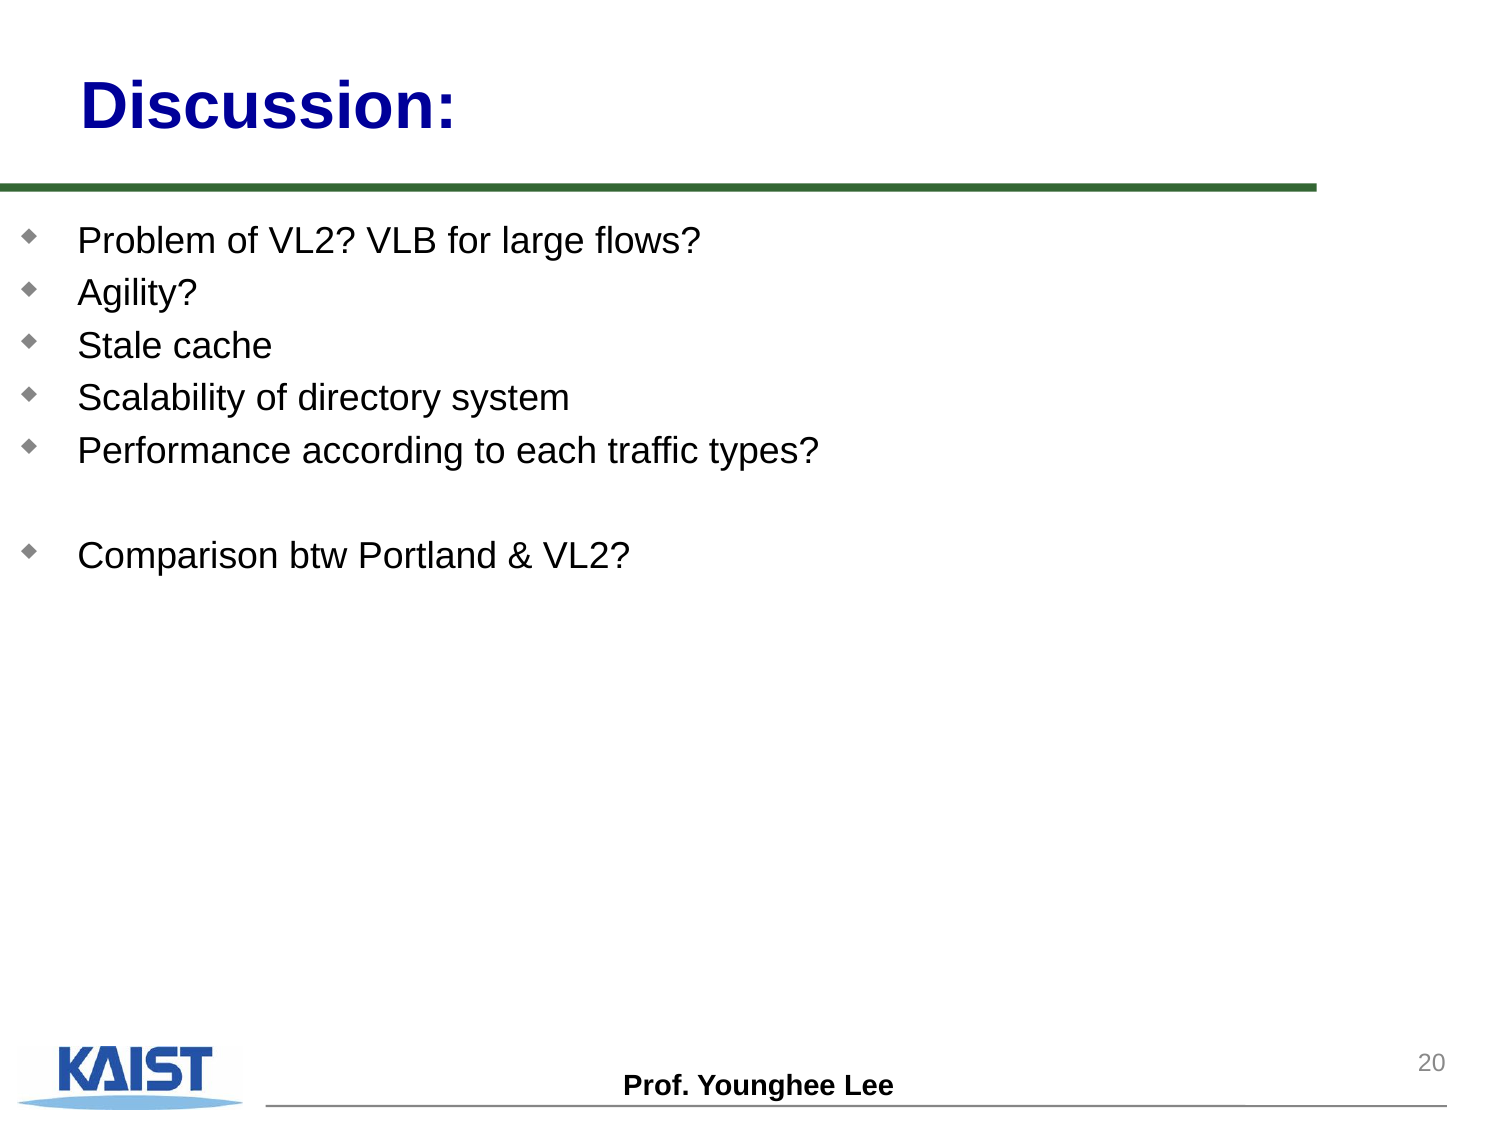

# Discussion:
Problem of VL2? VLB for large flows?
Agility?
Stale cache
Scalability of directory system
Performance according to each traffic types?

Comparison btw Portland & VL2?

20